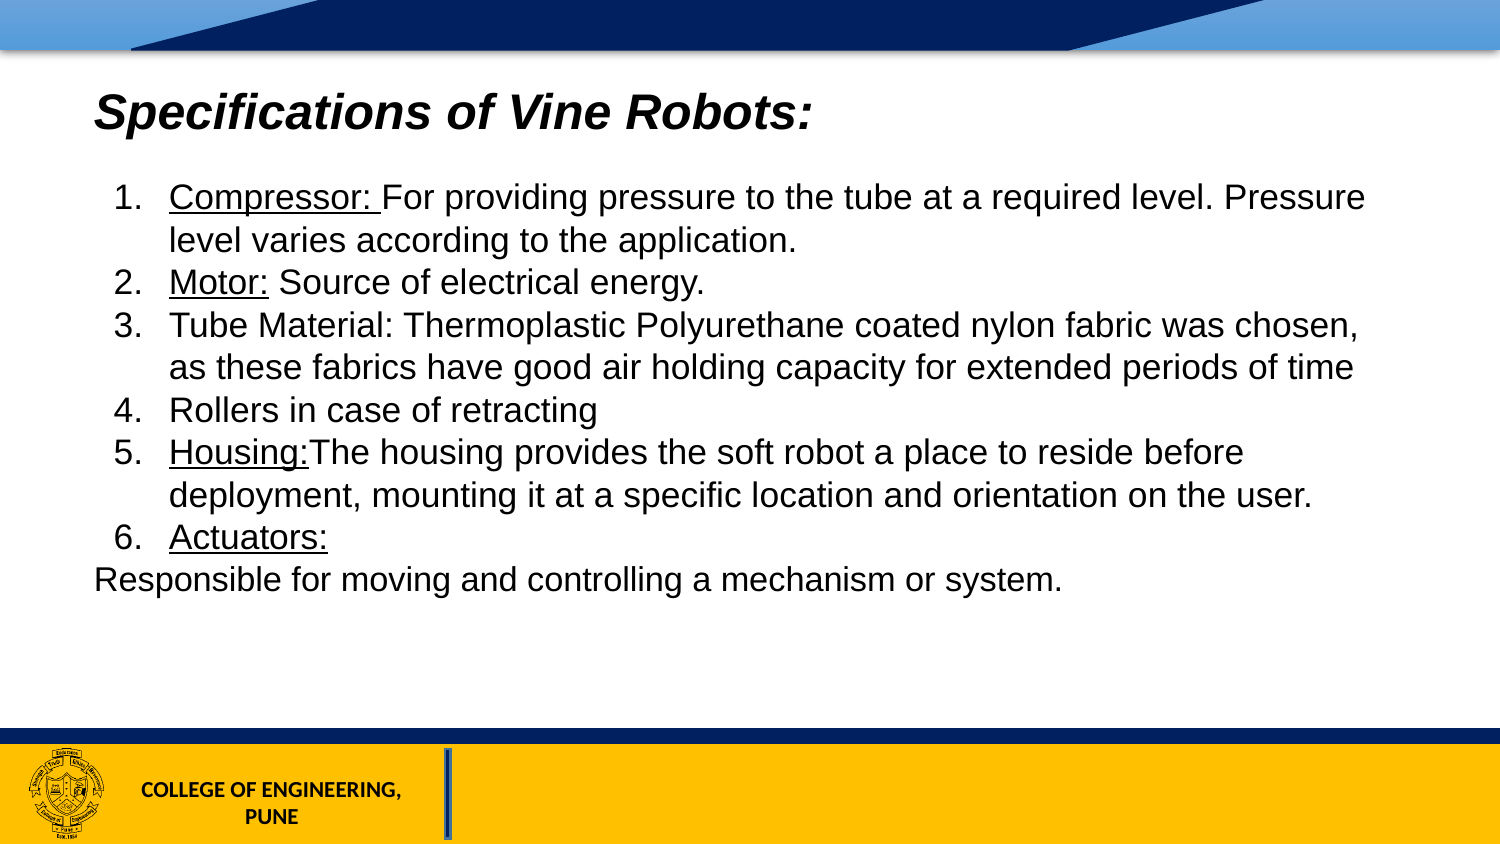

Specifications of Vine Robots:

Compressor: For providing pressure to the tube at a required level. Pressure level varies according to the application.
Motor: Source of electrical energy.
Tube Material: Thermoplastic Polyurethane coated nylon fabric was chosen, as these fabrics have good air holding capacity for extended periods of time
Rollers in case of retracting
Housing:The housing provides the soft robot a place to reside before deployment, mounting it at a specific location and orientation on the user.
Actuators:
Responsible for moving and controlling a mechanism or system.